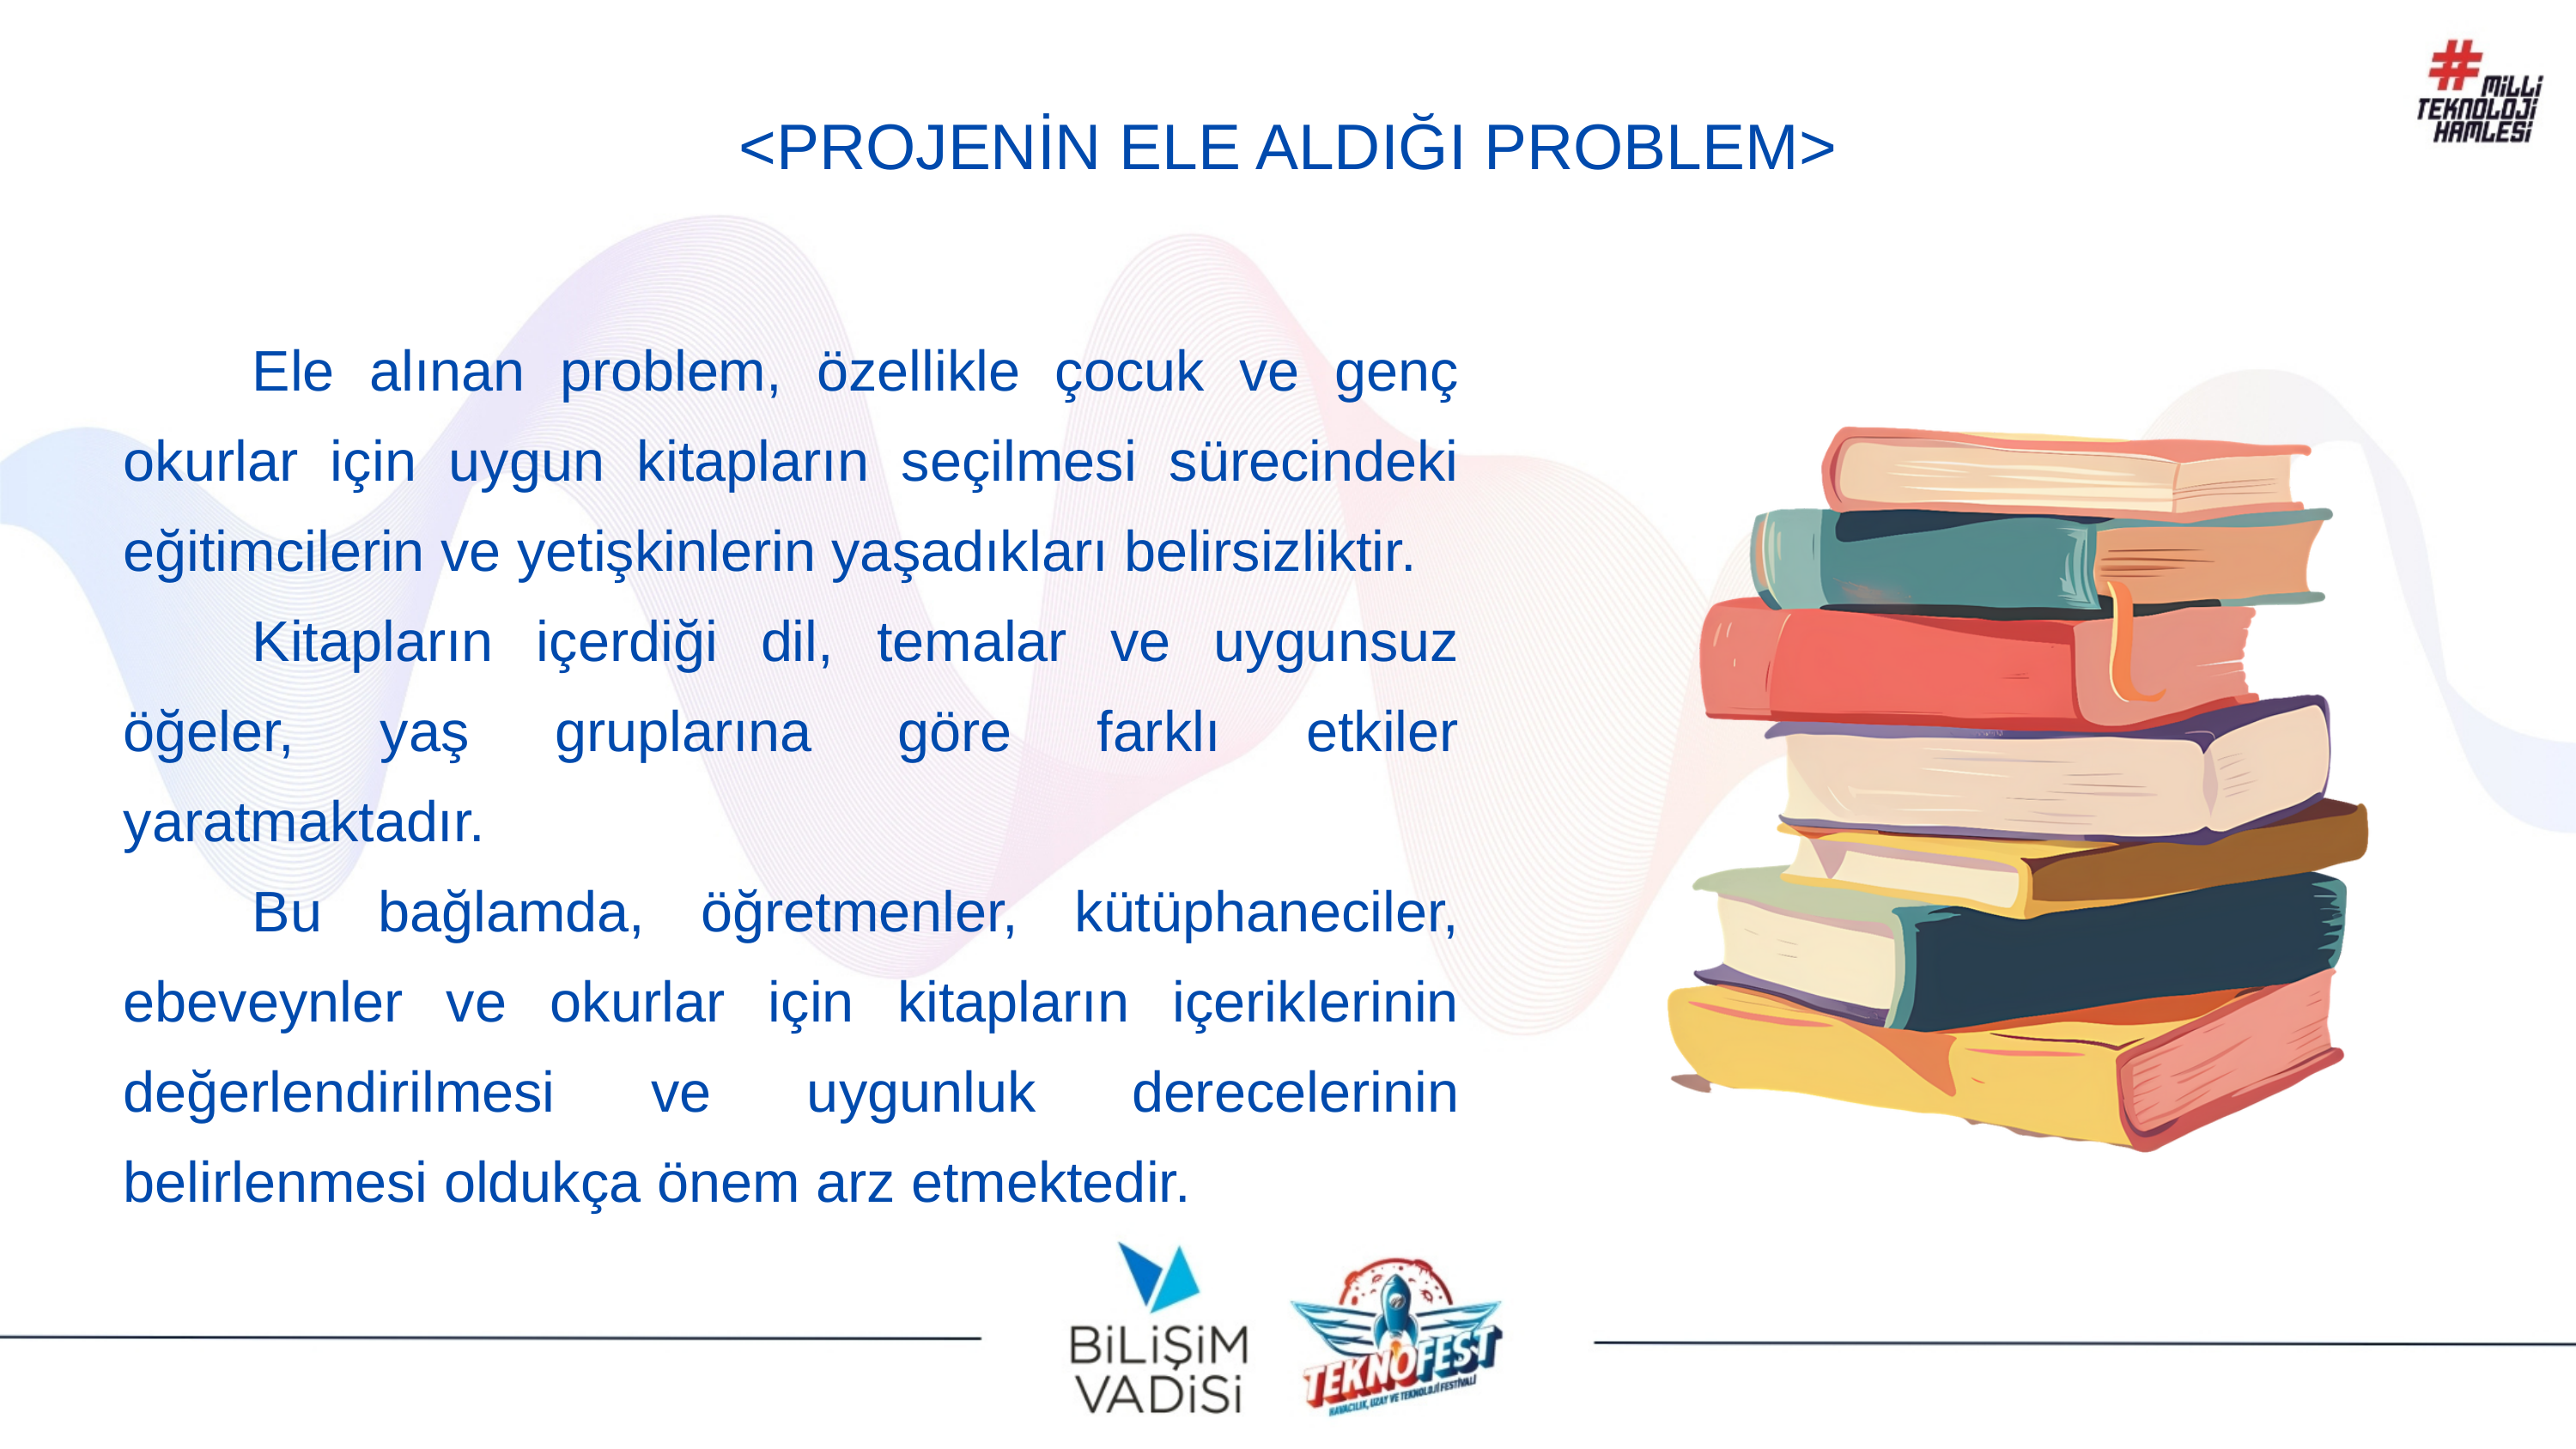

<PROJENİN ELE ALDIĞI PROBLEM>
	Ele alınan problem, özellikle çocuk ve genç okurlar için uygun kitapların seçilmesi sürecindeki eğitimcilerin ve yetişkinlerin yaşadıkları belirsizliktir.
	Kitapların içerdiği dil, temalar ve uygunsuz öğeler, yaş gruplarına göre farklı etkiler yaratmaktadır.
	Bu bağlamda, öğretmenler, kütüphaneciler, ebeveynler ve okurlar için kitapların içeriklerinin değerlendirilmesi ve uygunluk derecelerinin belirlenmesi oldukça önem arz etmektedir.